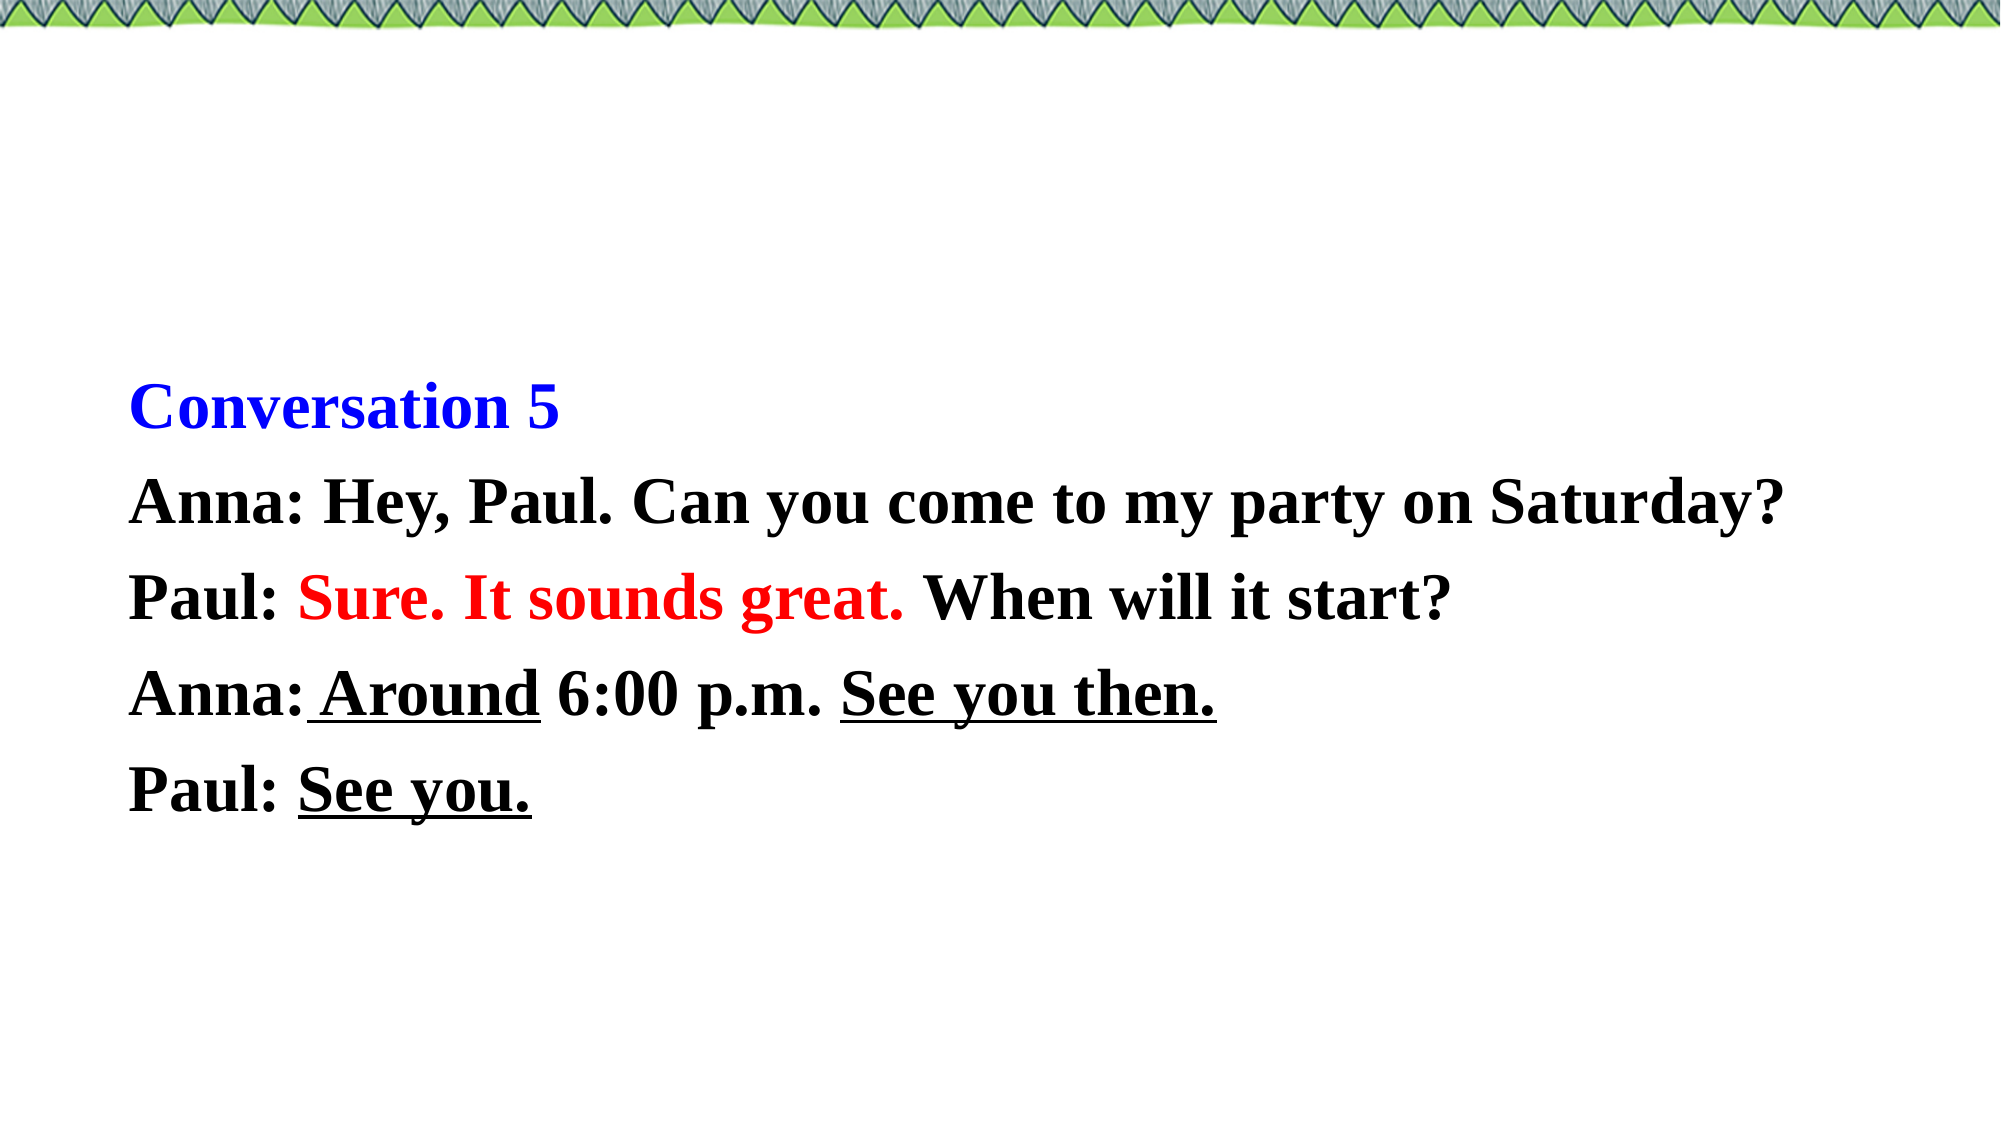

Conversation 5
Anna: Hey, Paul. Can you come to my party on Saturday?
Paul: Sure. It sounds great. When will it start?
Anna: Around 6:00 p.m. See you then.
Paul: See you.